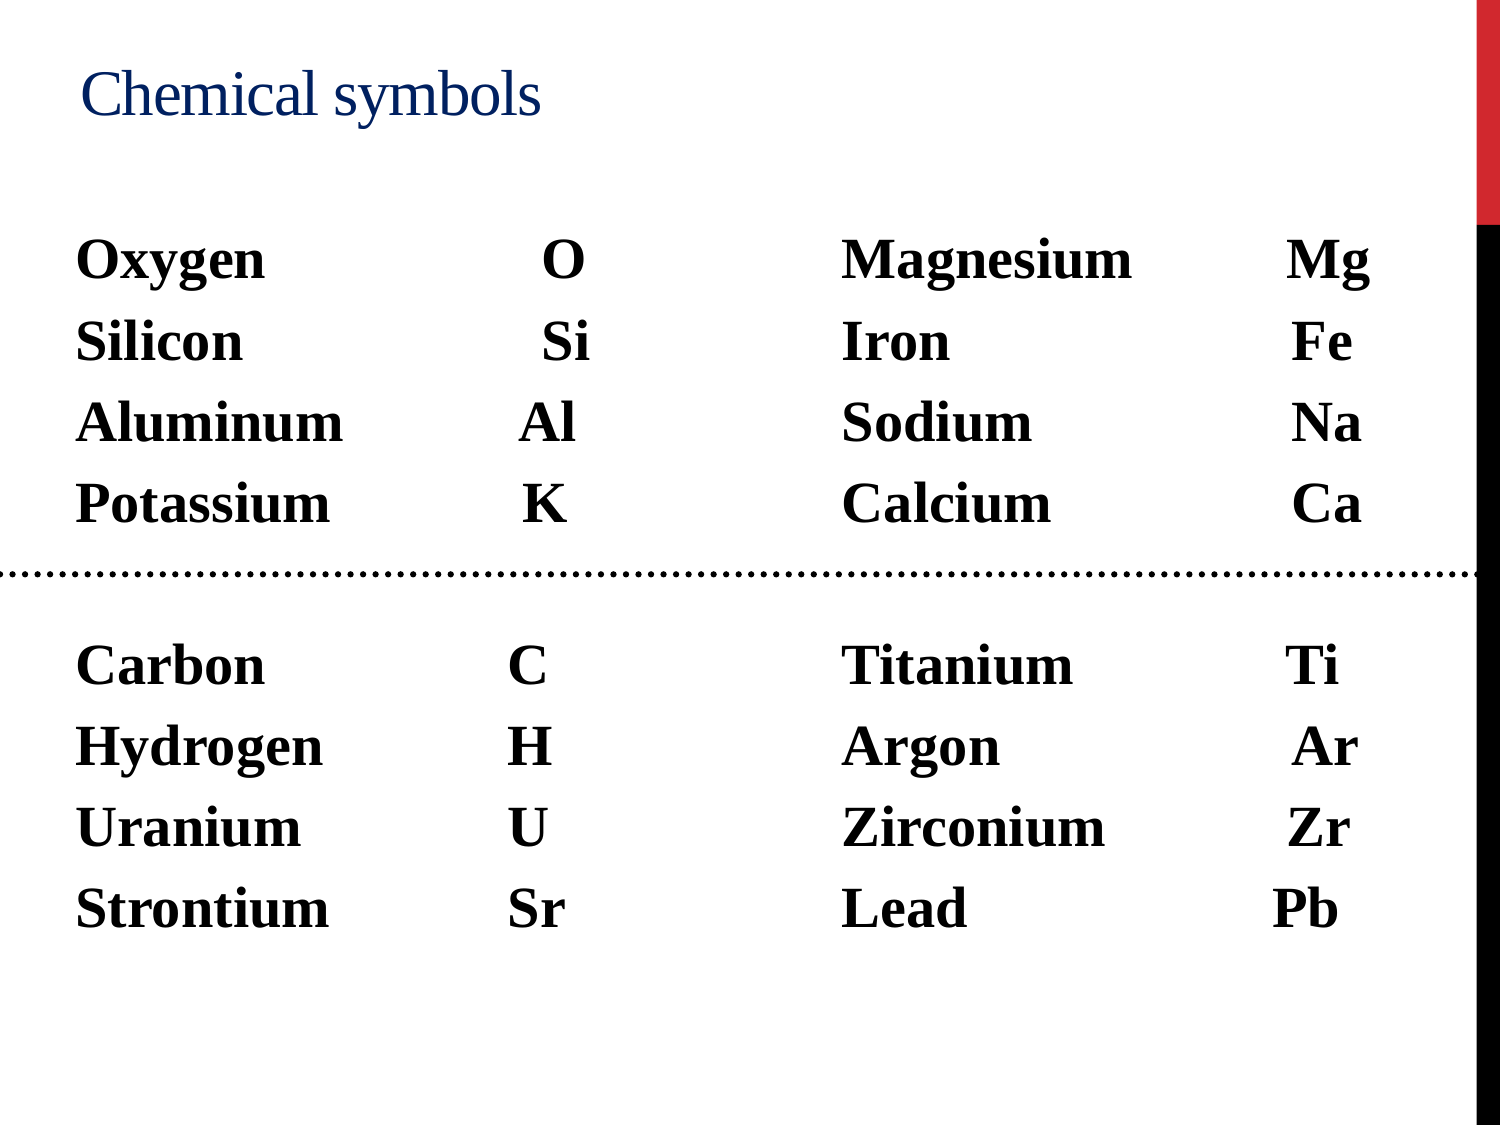

# Chemical symbols
Oxygen		O		Magnesium	          Mg
Silicon		Si		Iron			Fe
Aluminum	         Al		Sodium		Na
Potassium	         K		Calcium		Ca

Carbon	        C		Titanium	          Ti
Hydrogen	        H		Argon		Ar
Uranium	        U		Zirconium	          Zr
Strontium	        Sr		Lead		         Pb